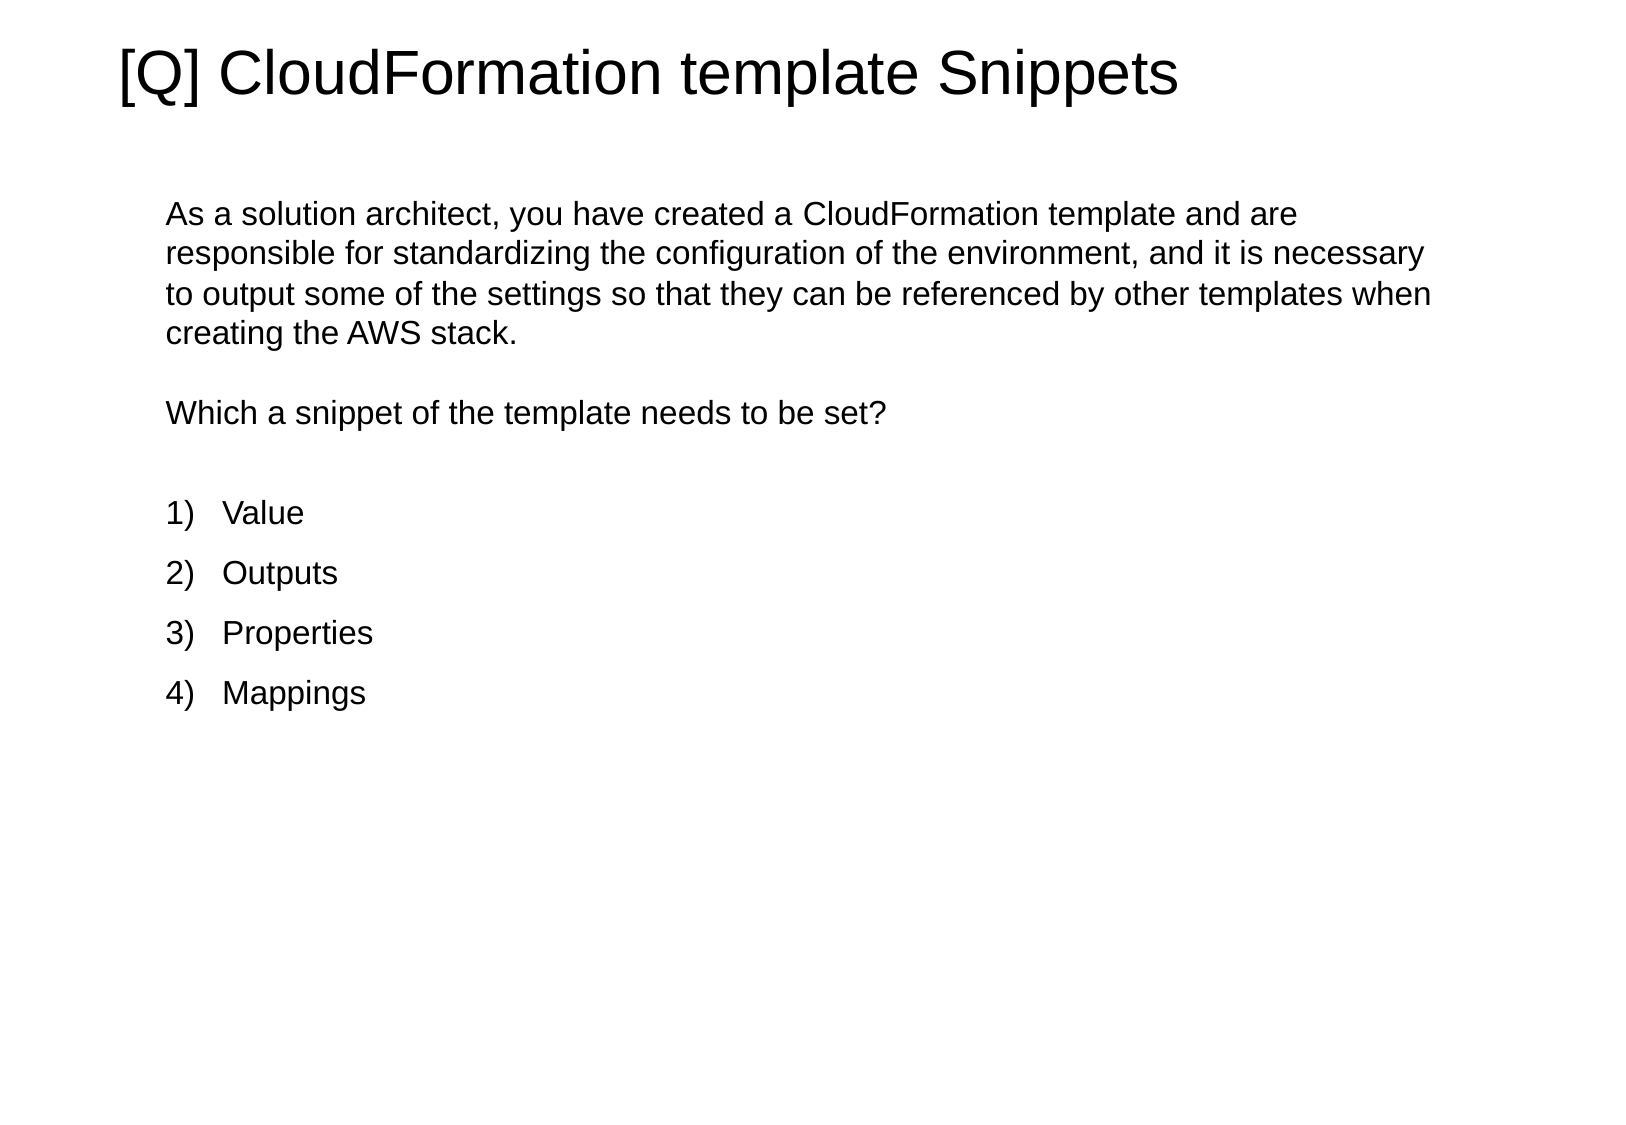

[Q] CloudFormation template Snippets
As a solution architect, you have created a CloudFormation template and are responsible for standardizing the configuration of the environment, and it is necessary to output some of the settings so that they can be referenced by other templates when creating the AWS stack.

Which a snippet of the template needs to be set?

Value
Outputs
Properties
Mappings